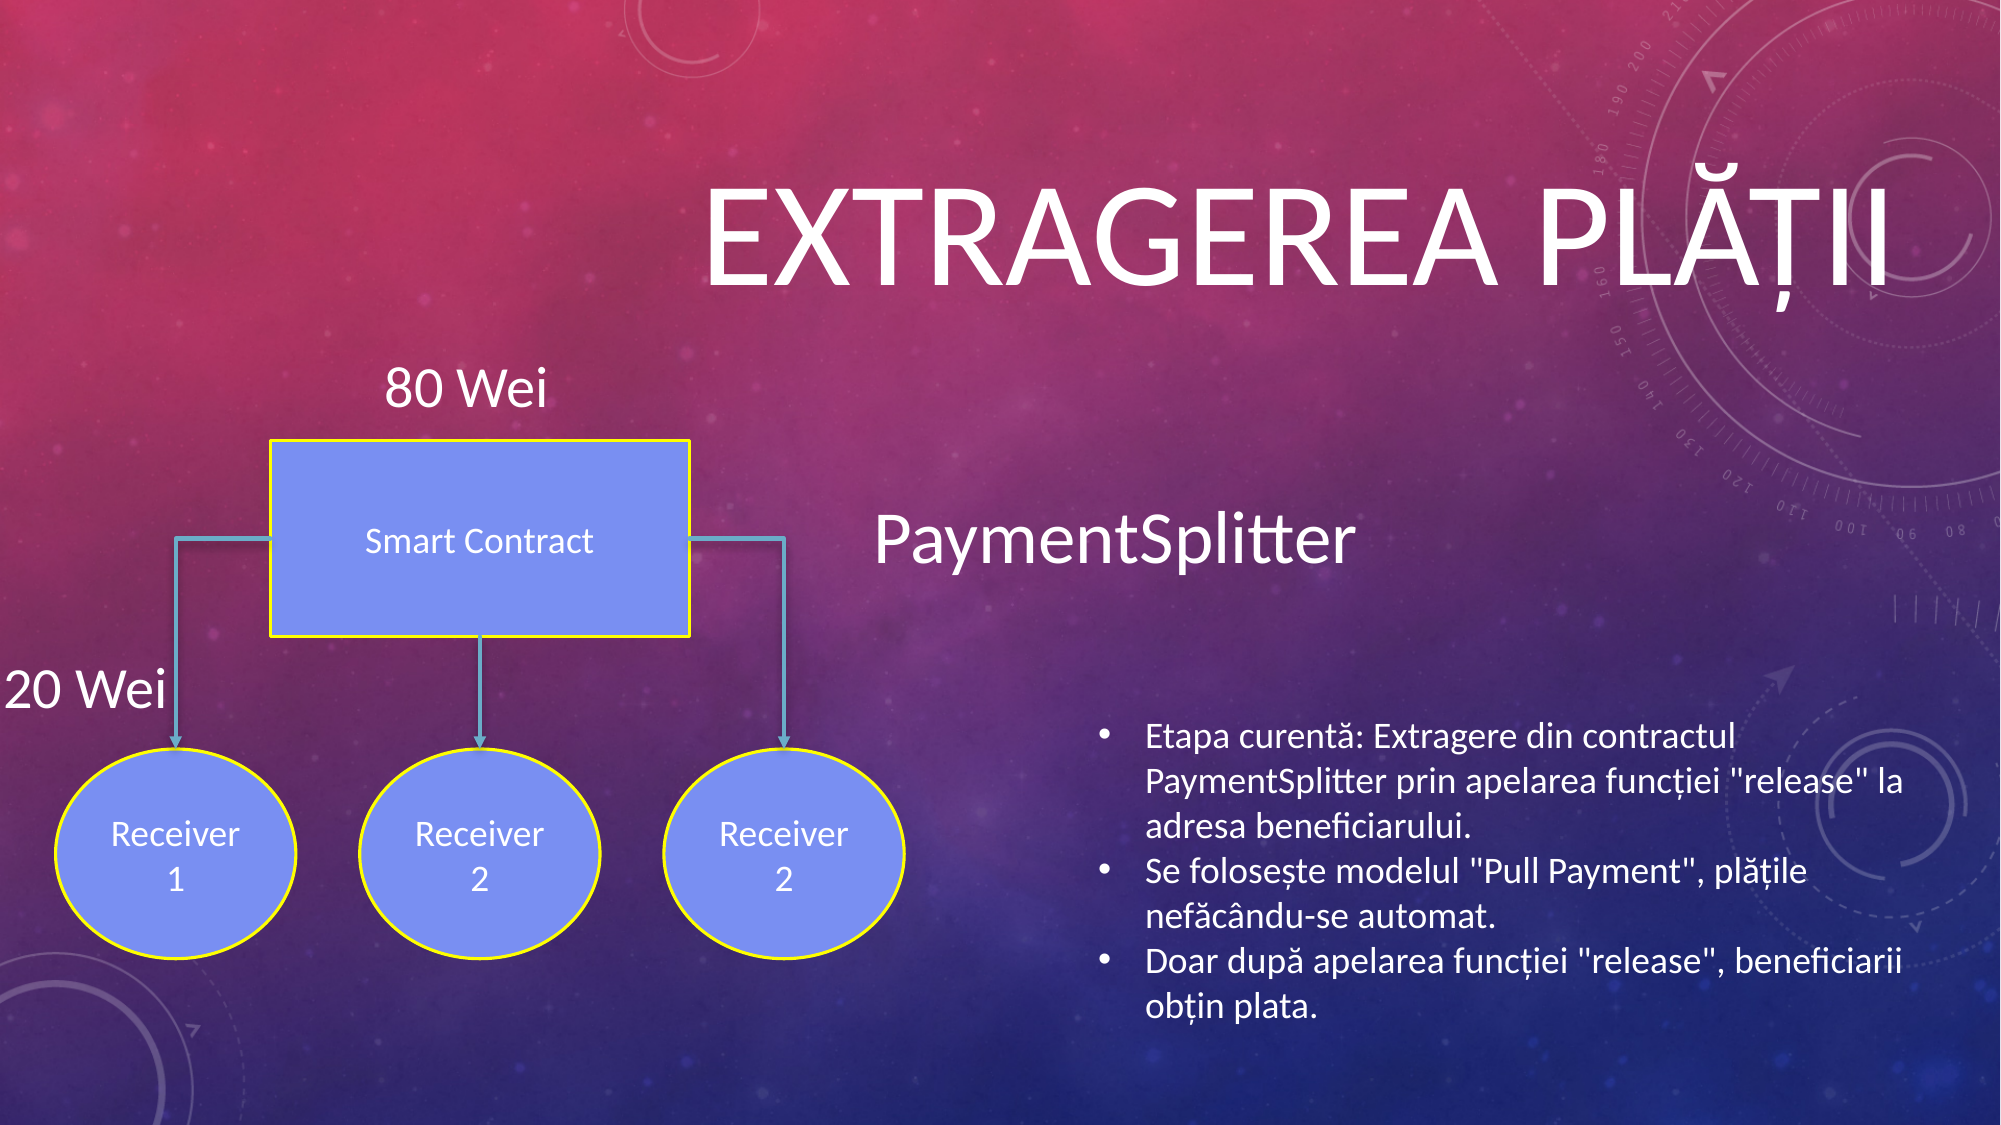

Extragerea plății
80 Wei
Smart Contract
PaymentSplitter
20 Wei
Etapa curentă: Extragere din contractul PaymentSplitter prin apelarea funcției "release" la adresa beneficiarului.
Se folosește modelul "Pull Payment", plățile nefăcându-se automat.
Doar după apelarea funcției "release", beneficiarii obțin plata.
Receiver2
Receiver2
Receiver1